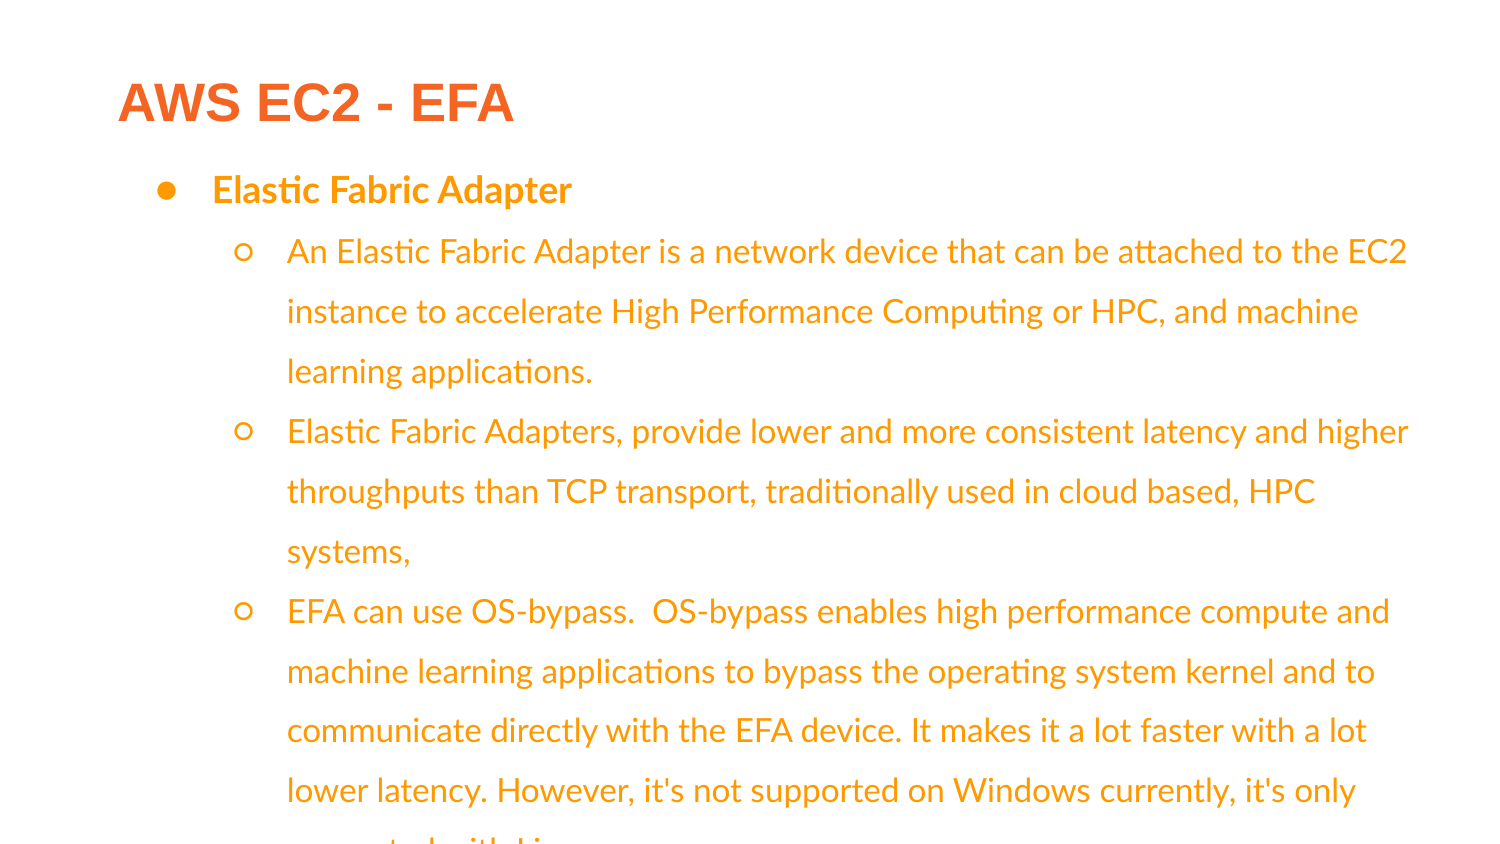

AWS EC2 - EFA
Elastic Fabric Adapter
An Elastic Fabric Adapter is a network device that can be attached to the EC2 instance to accelerate High Performance Computing or HPC, and machine learning applications.
Elastic Fabric Adapters, provide lower and more consistent latency and higher throughputs than TCP transport, traditionally used in cloud based, HPC systems,
EFA can use OS-bypass.  OS-bypass enables high performance compute and machine learning applications to bypass the operating system kernel and to communicate directly with the EFA device. It makes it a lot faster with a lot lower latency. However, it's not supported on Windows currently, it's only supported with Linux.